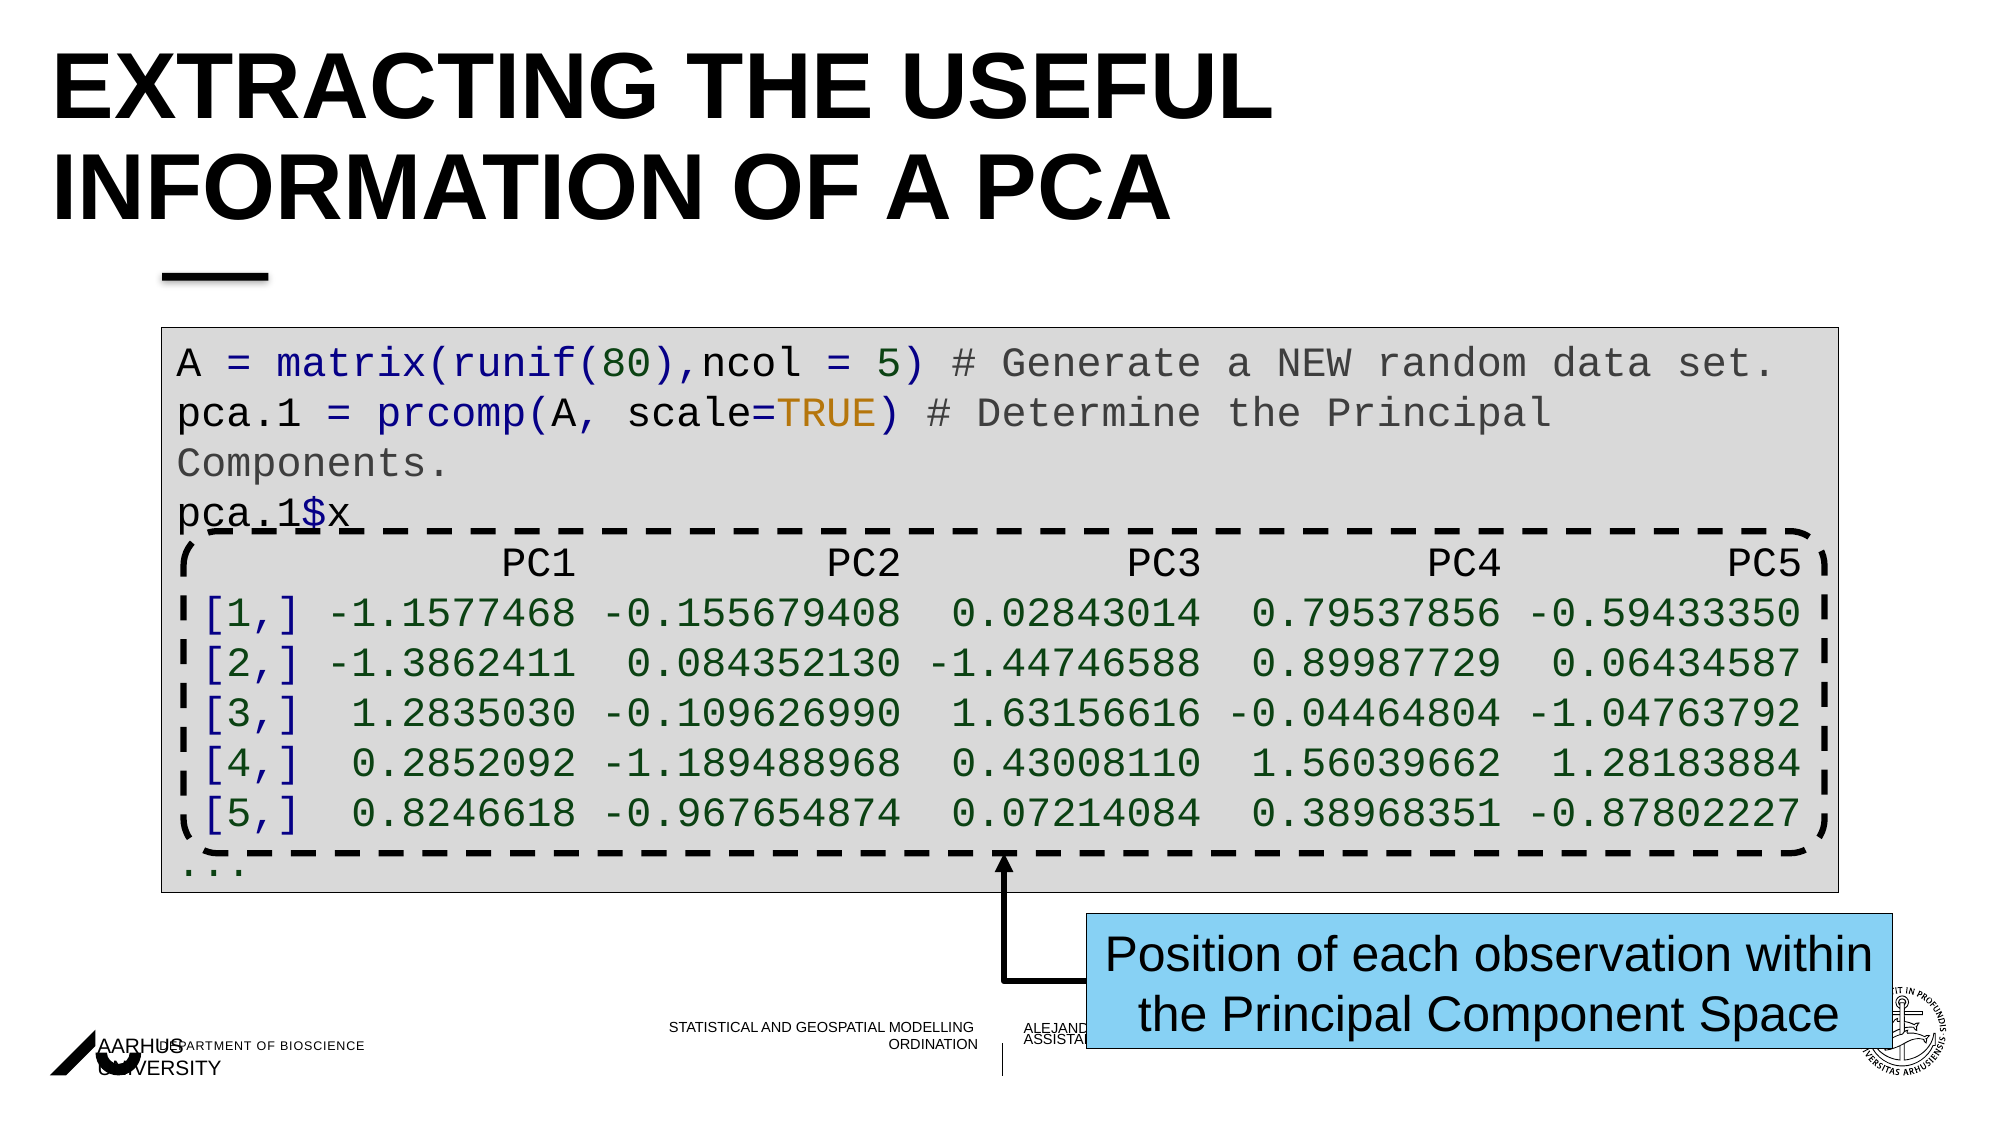

# Extracting the useful information of a PCA
A = matrix(runif(80),ncol = 5) # Generate a NEW random data set.
pca.1 = prcomp(A, scale=TRUE) # Determine the Principal Components.
pca.1$x
             PC1          PC2         PC3         PC4         PC5
 [1,] -1.1577468 -0.155679408  0.02843014  0.79537856 -0.59433350
 [2,] -1.3862411  0.084352130 -1.44746588  0.89987729  0.06434587
 [3,]  1.2835030 -0.109626990  1.63156616 -0.04464804 -1.04763792
 [4,]  0.2852092 -1.189488968  0.43008110  1.56039662  1.28183884
 [5,]  0.8246618 -0.967654874  0.07214084  0.38968351 -0.87802227
...

Position of each observation within the Principal Component Space